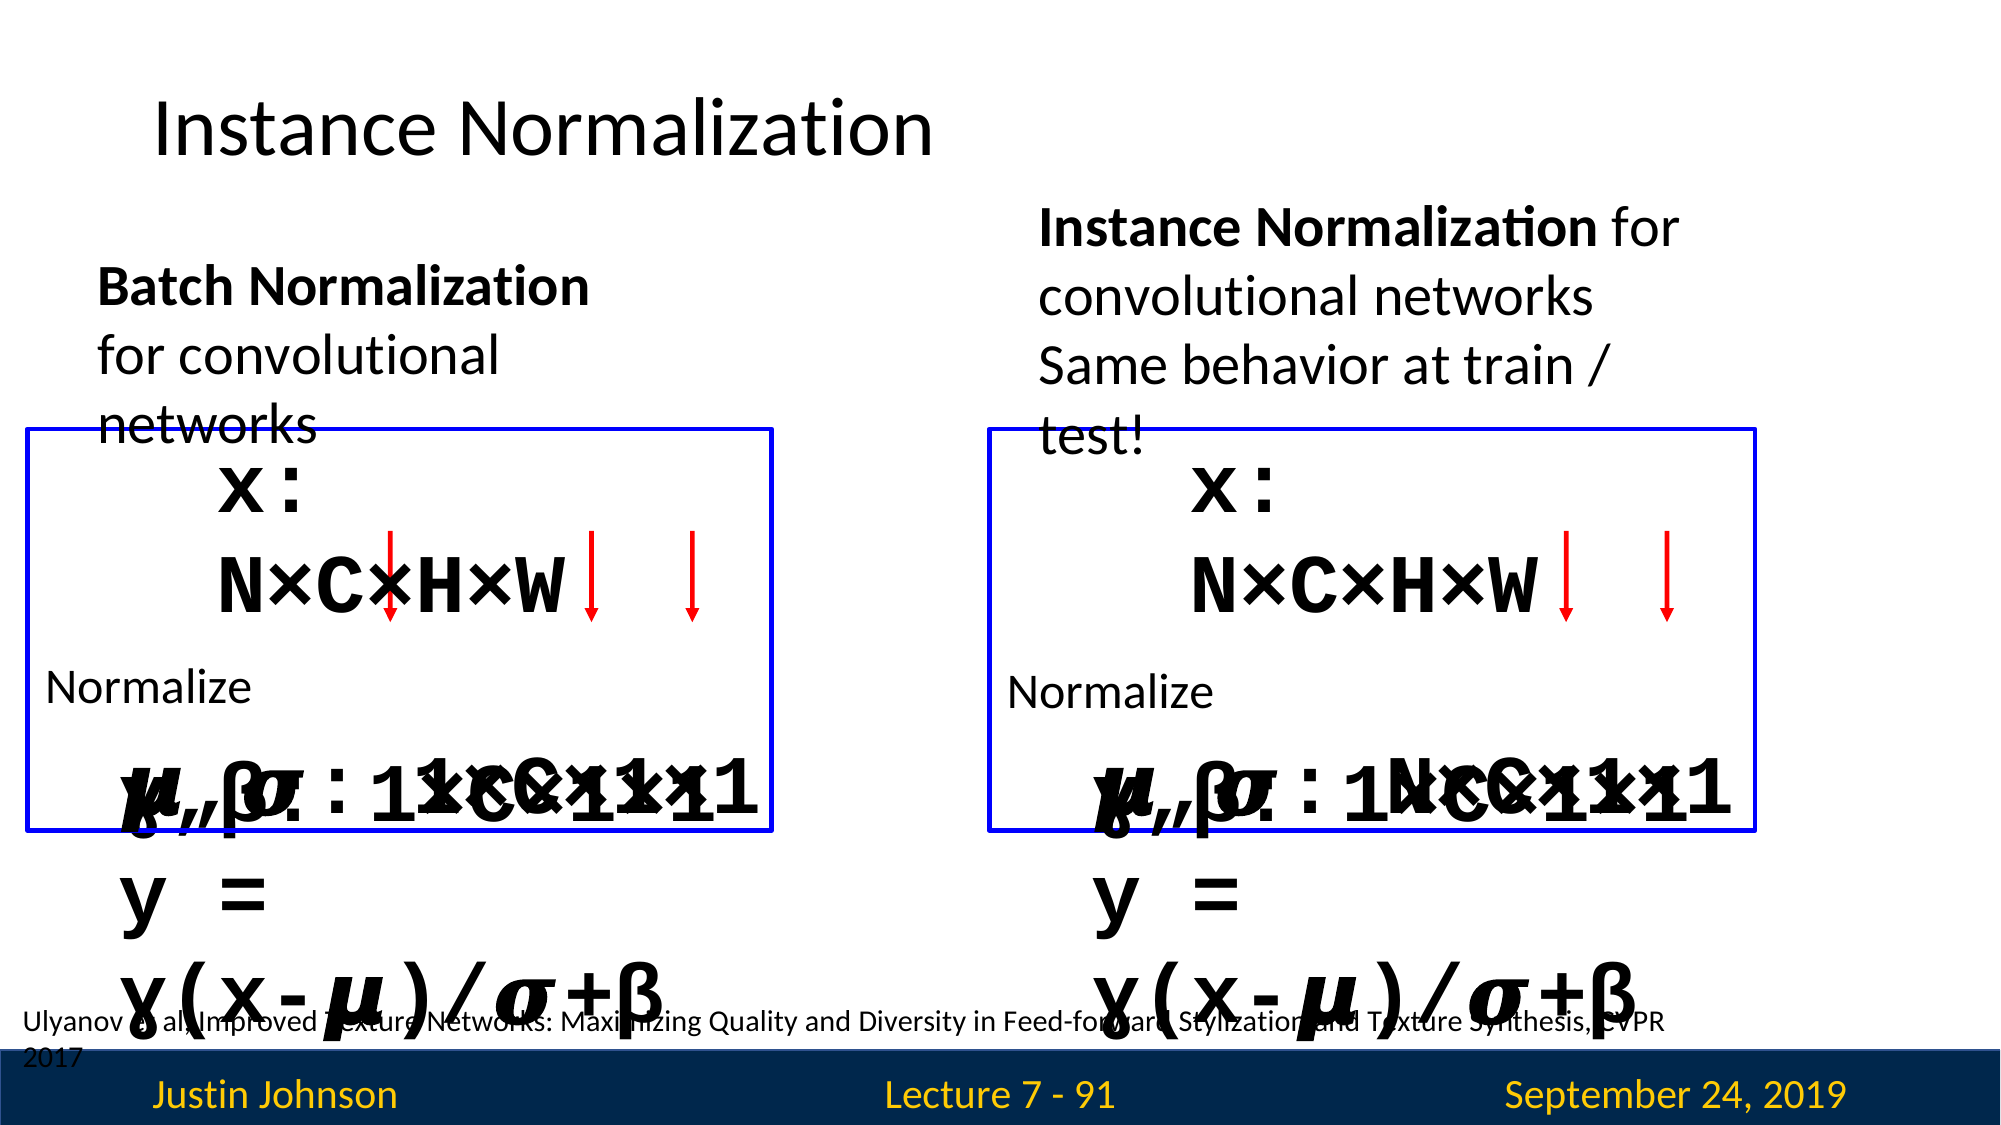

# Instance Normalization
Instance Normalization for convolutional networks Same behavior at train / test!
Batch Normalization	for convolutional networks
x:	N×C×H×W
Normalize
𝞵,𝝈: 1×C×1×1
x:	N×C×H×W
Normalize
𝞵,𝝈: N×C×1×1

ɣ,β: 1×C×1×1
y = ɣ(x-𝞵)/𝝈+β
ɣ,β: 1×C×1×1
y = ɣ(x-𝞵)/𝝈+β
Ulyanov et al, Improved Texture Networks: Maximizing Quality and Diversity in Feed-forward Stylization and Texture Synthesis, CVPR 2017
Justin Johnson
September 24, 2019
Lecture 7 - 91